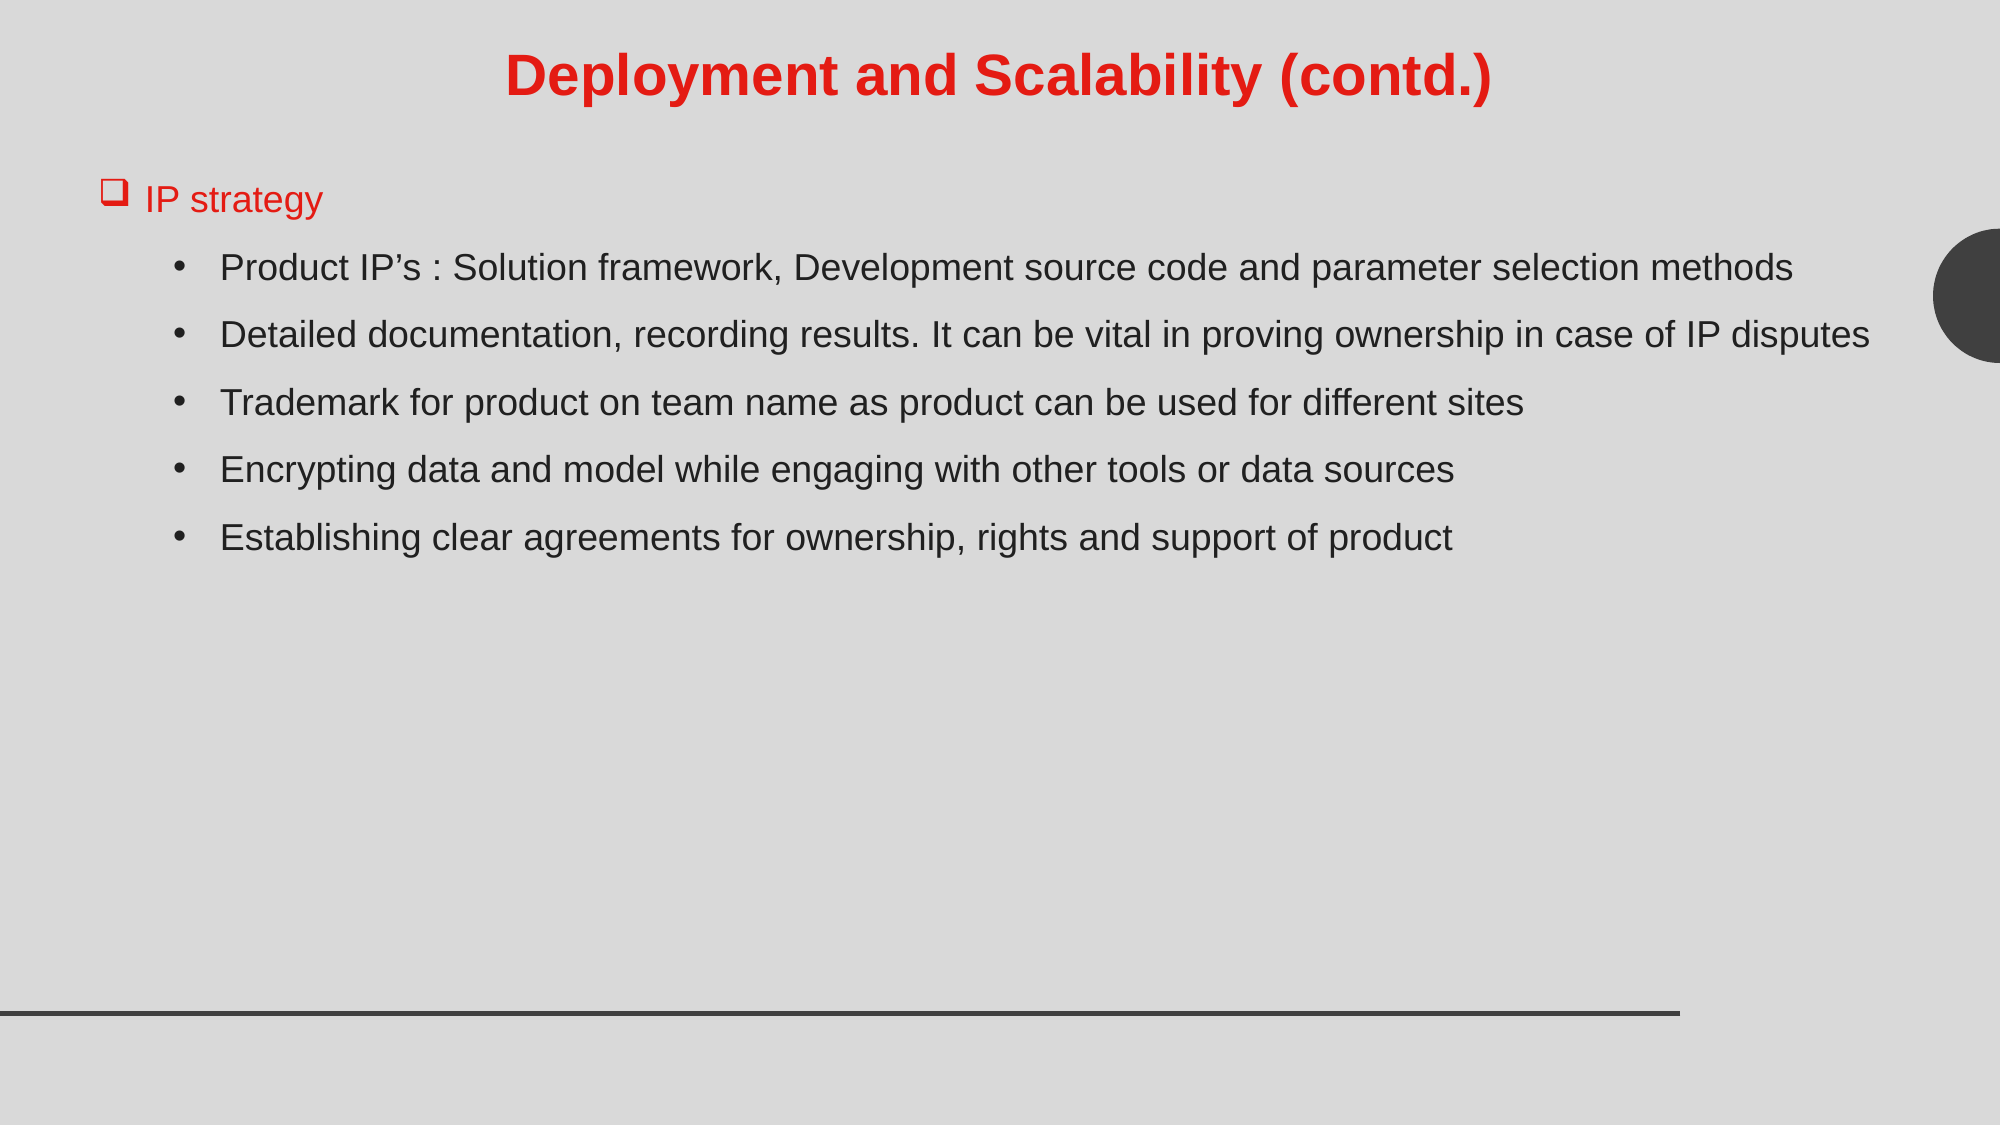

Deployment and Scalability (contd.)
IP strategy
Product IP’s : Solution framework, Development source code and parameter selection methods
Detailed documentation, recording results. It can be vital in proving ownership in case of IP disputes
Trademark for product on team name as product can be used for different sites
Encrypting data and model while engaging with other tools or data sources
Establishing clear agreements for ownership, rights and support of product